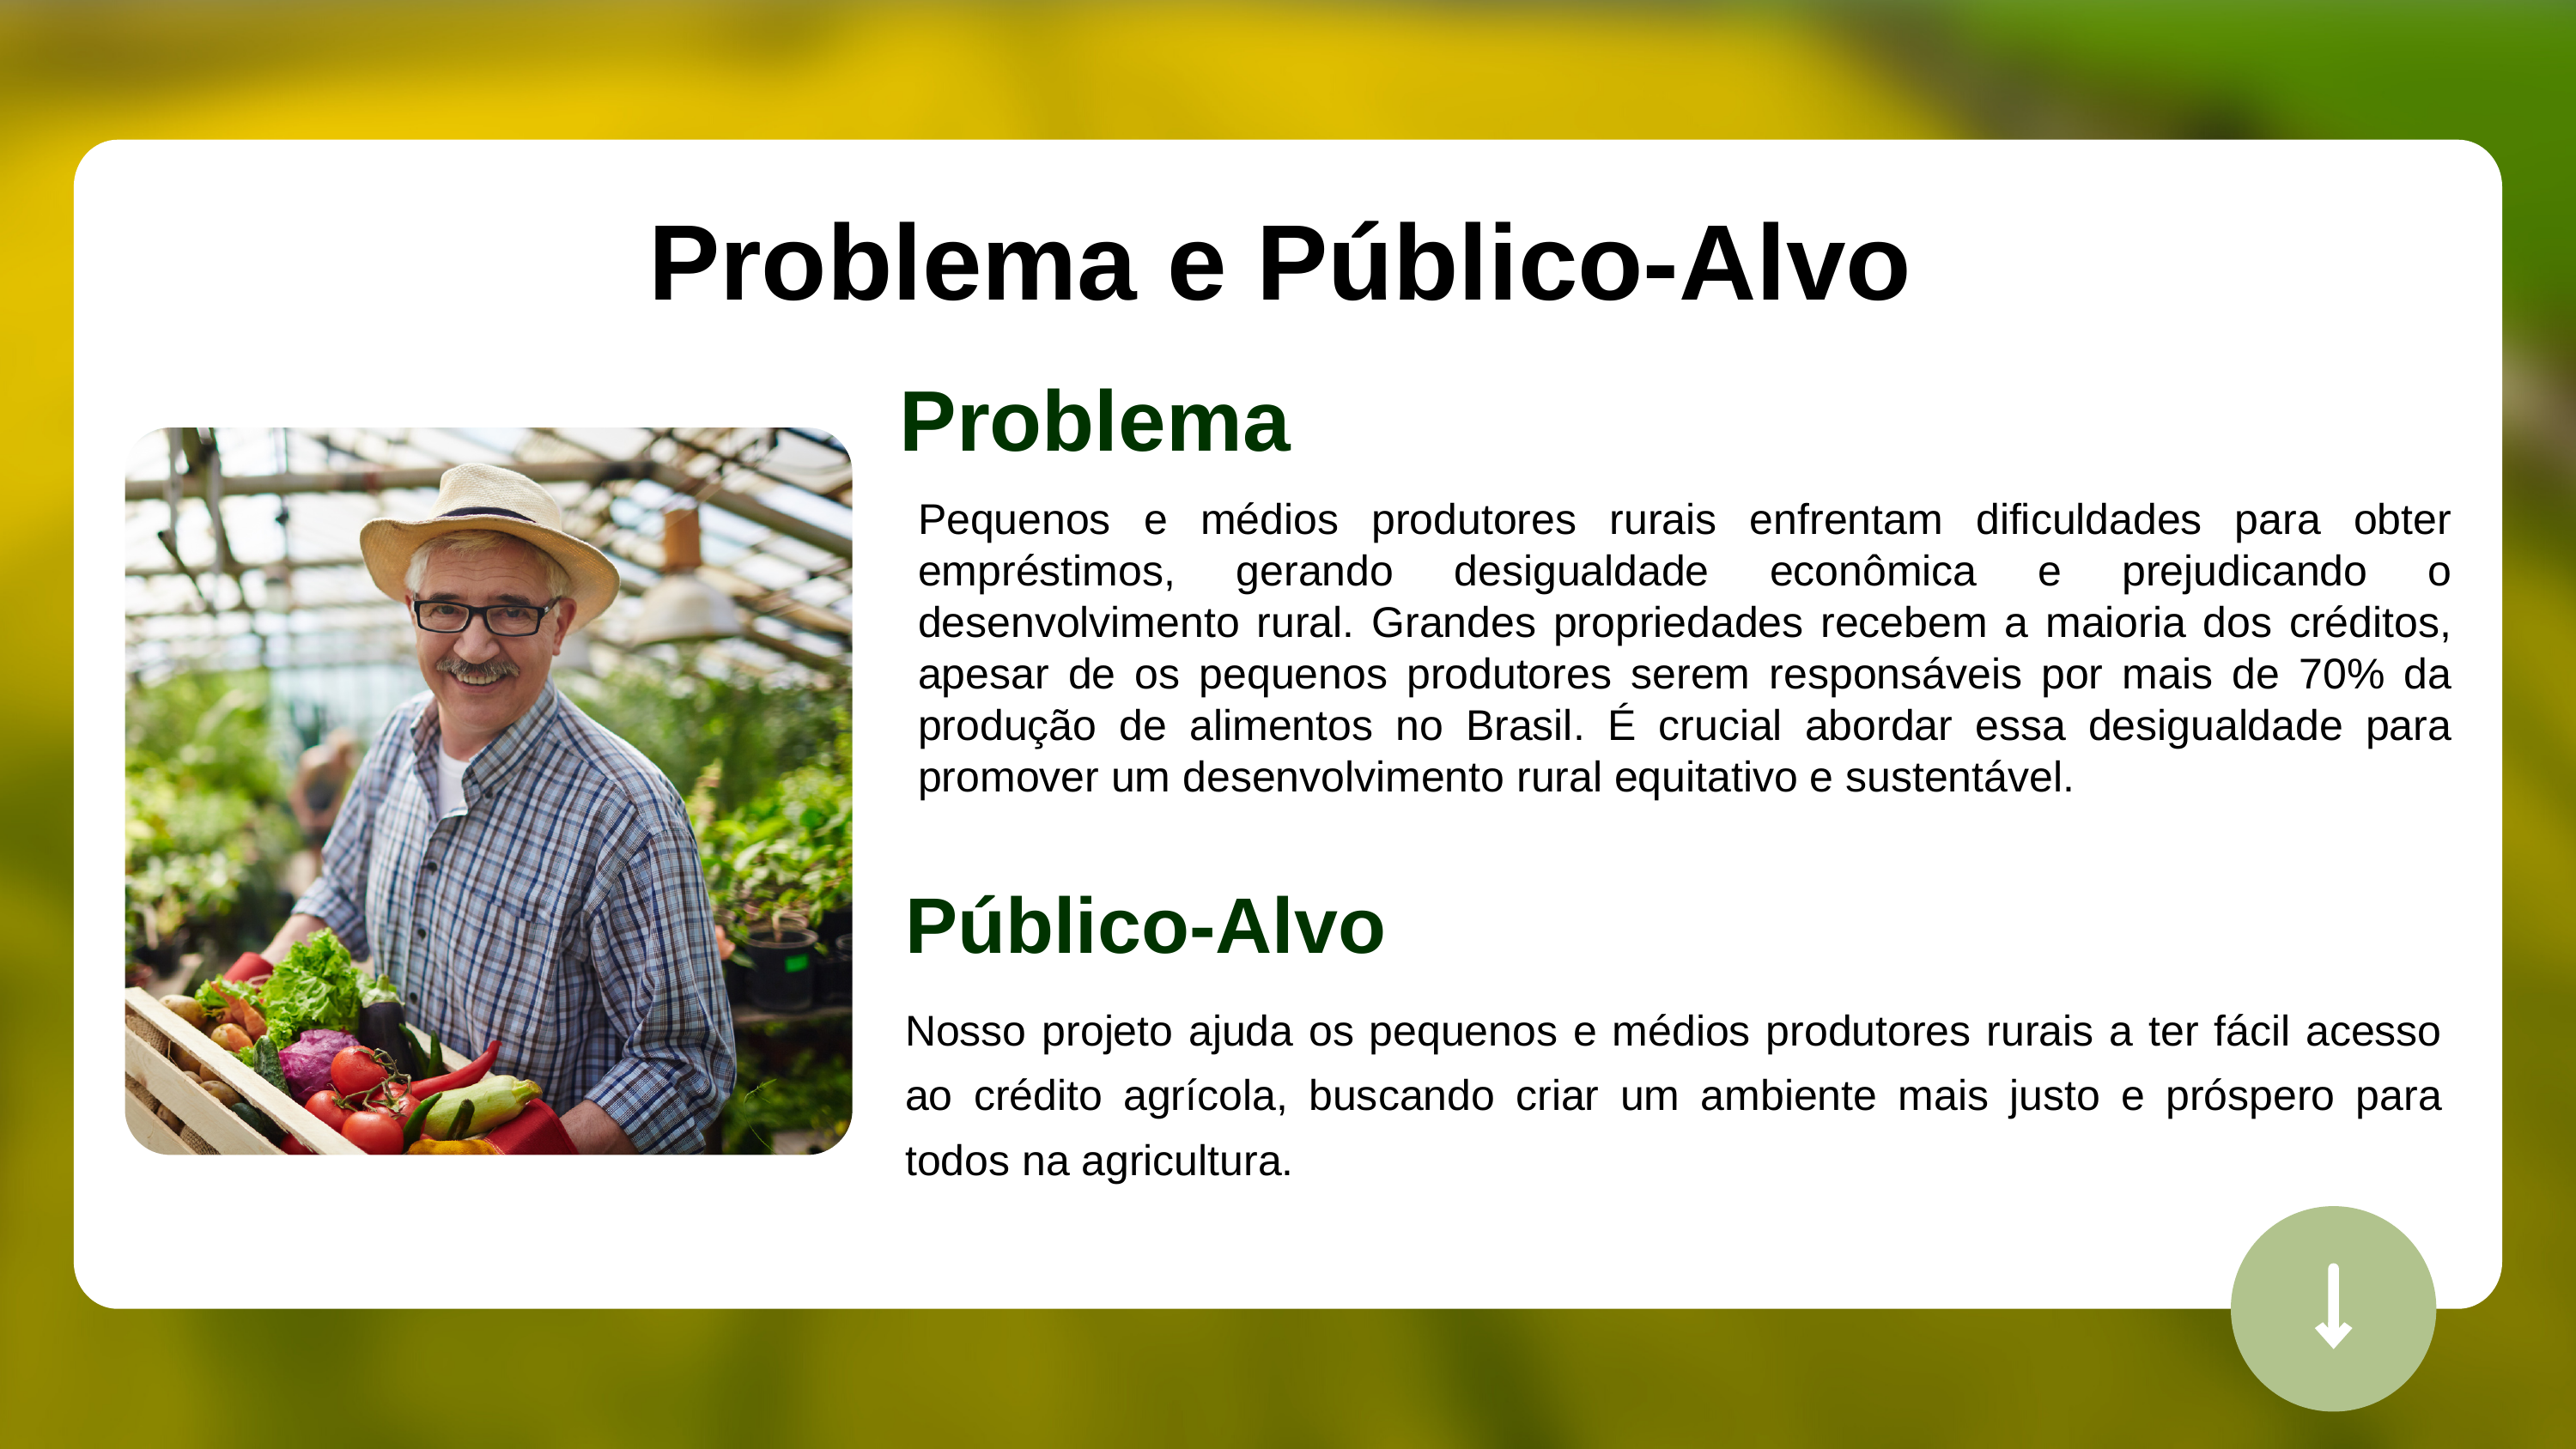

Problema e Público-Alvo
Problema

Pequenos e médios produtores rurais enfrentam dificuldades para obter empréstimos, gerando desigualdade econômica e prejudicando o desenvolvimento rural. Grandes propriedades recebem a maioria dos créditos, apesar de os pequenos produtores serem responsáveis por mais de 70% da produção de alimentos no Brasil. É crucial abordar essa desigualdade para promover um desenvolvimento rural equitativo e sustentável.

Público-Alvo
Nosso projeto ajuda os pequenos e médios produtores rurais a ter fácil acesso ao crédito agrícola, buscando criar um ambiente mais justo e próspero para todos na agricultura.